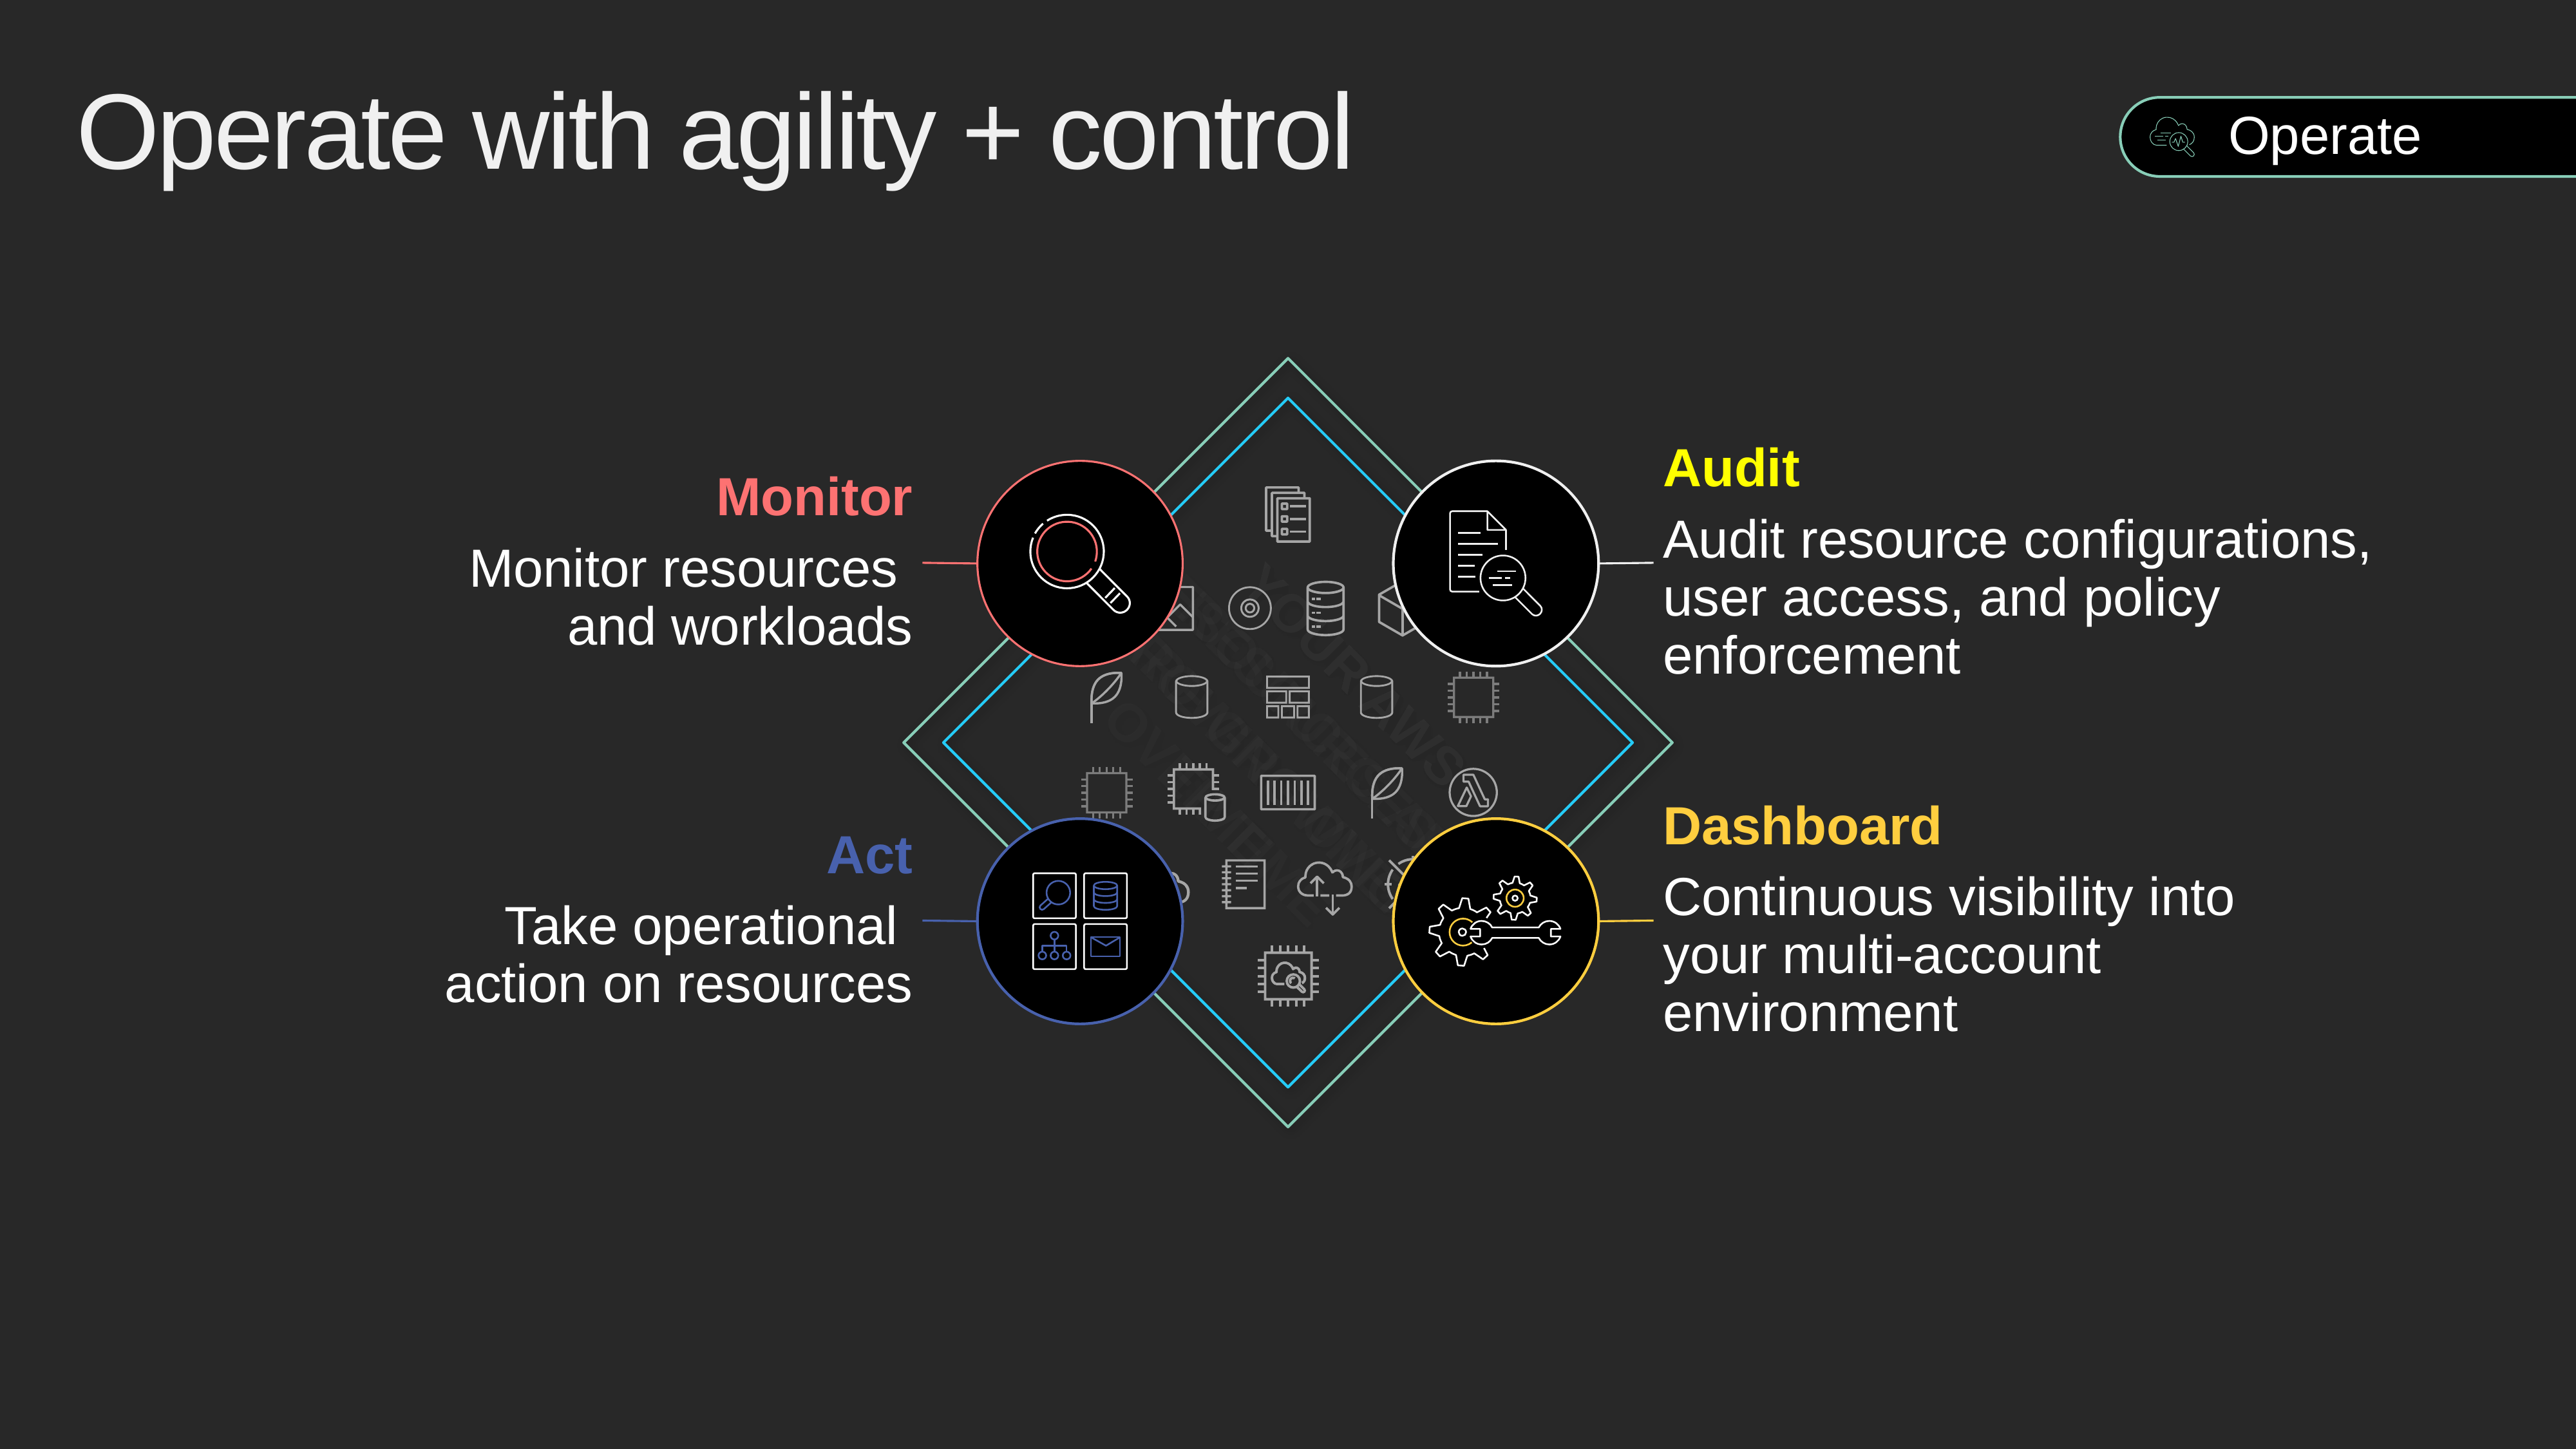

# Operate with agility + control
Operate

Audit
Audit resource configurations, user access, and policy enforcement

Monitor
Monitor resources
and workloads
YOUR AWS RESOURCES ARE GROWING OVER TIME

YOUR AWS RESOURCES ARE GROWING OVER TIME

Dashboard
Continuous visibility into your multi-account environment

Act
Take operational
action on resources